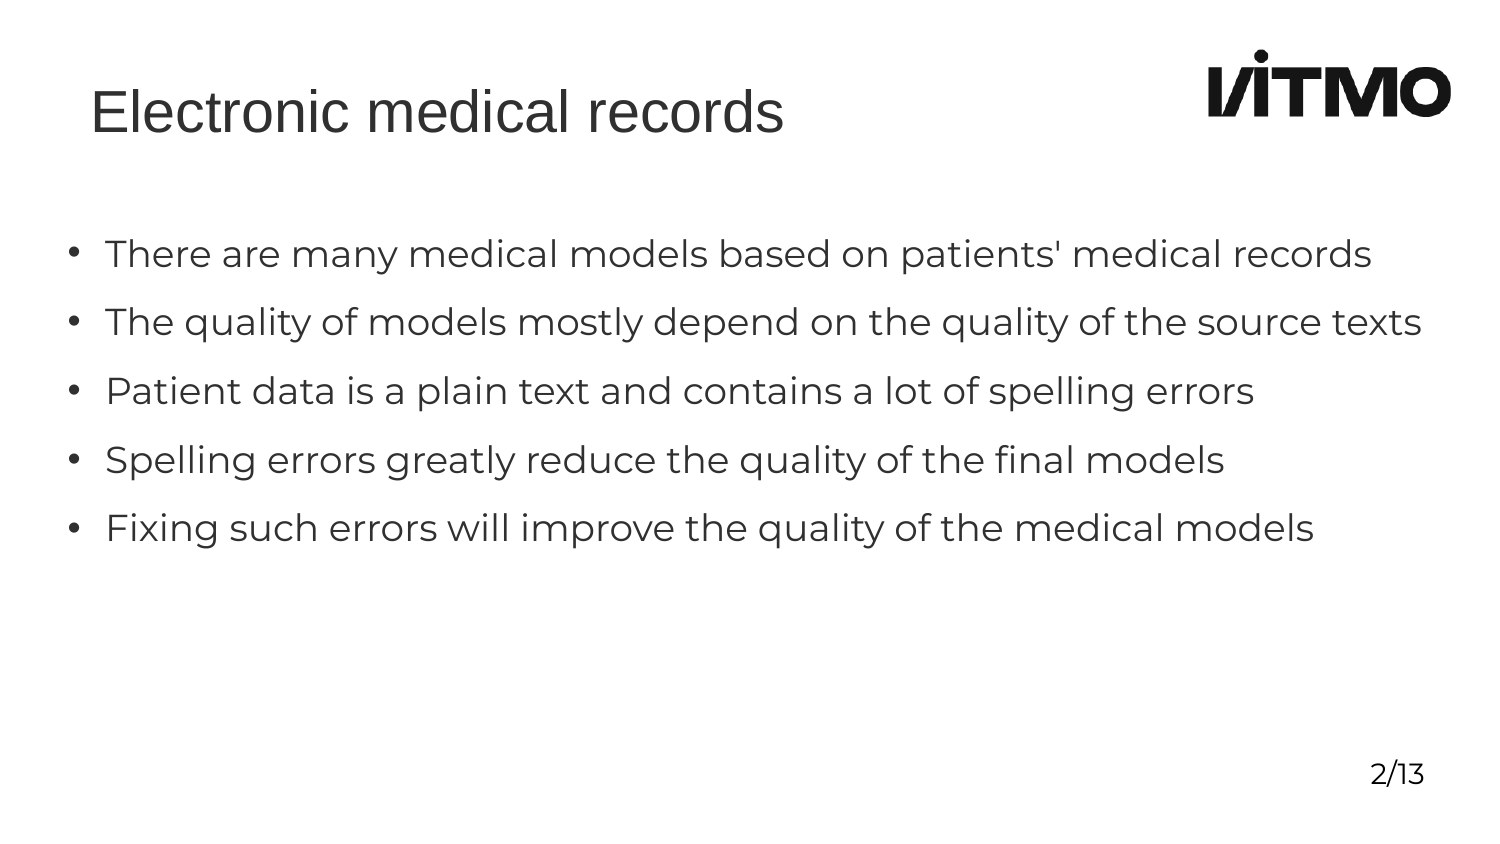

# Electronic medical records
There are many medical models based on patients' medical records
The quality of models mostly depend on the quality of the source texts
Patient data is a plain text and contains a lot of spelling errors
Spelling errors greatly reduce the quality of the final models
Fixing such errors will improve the quality of the medical models
2/13